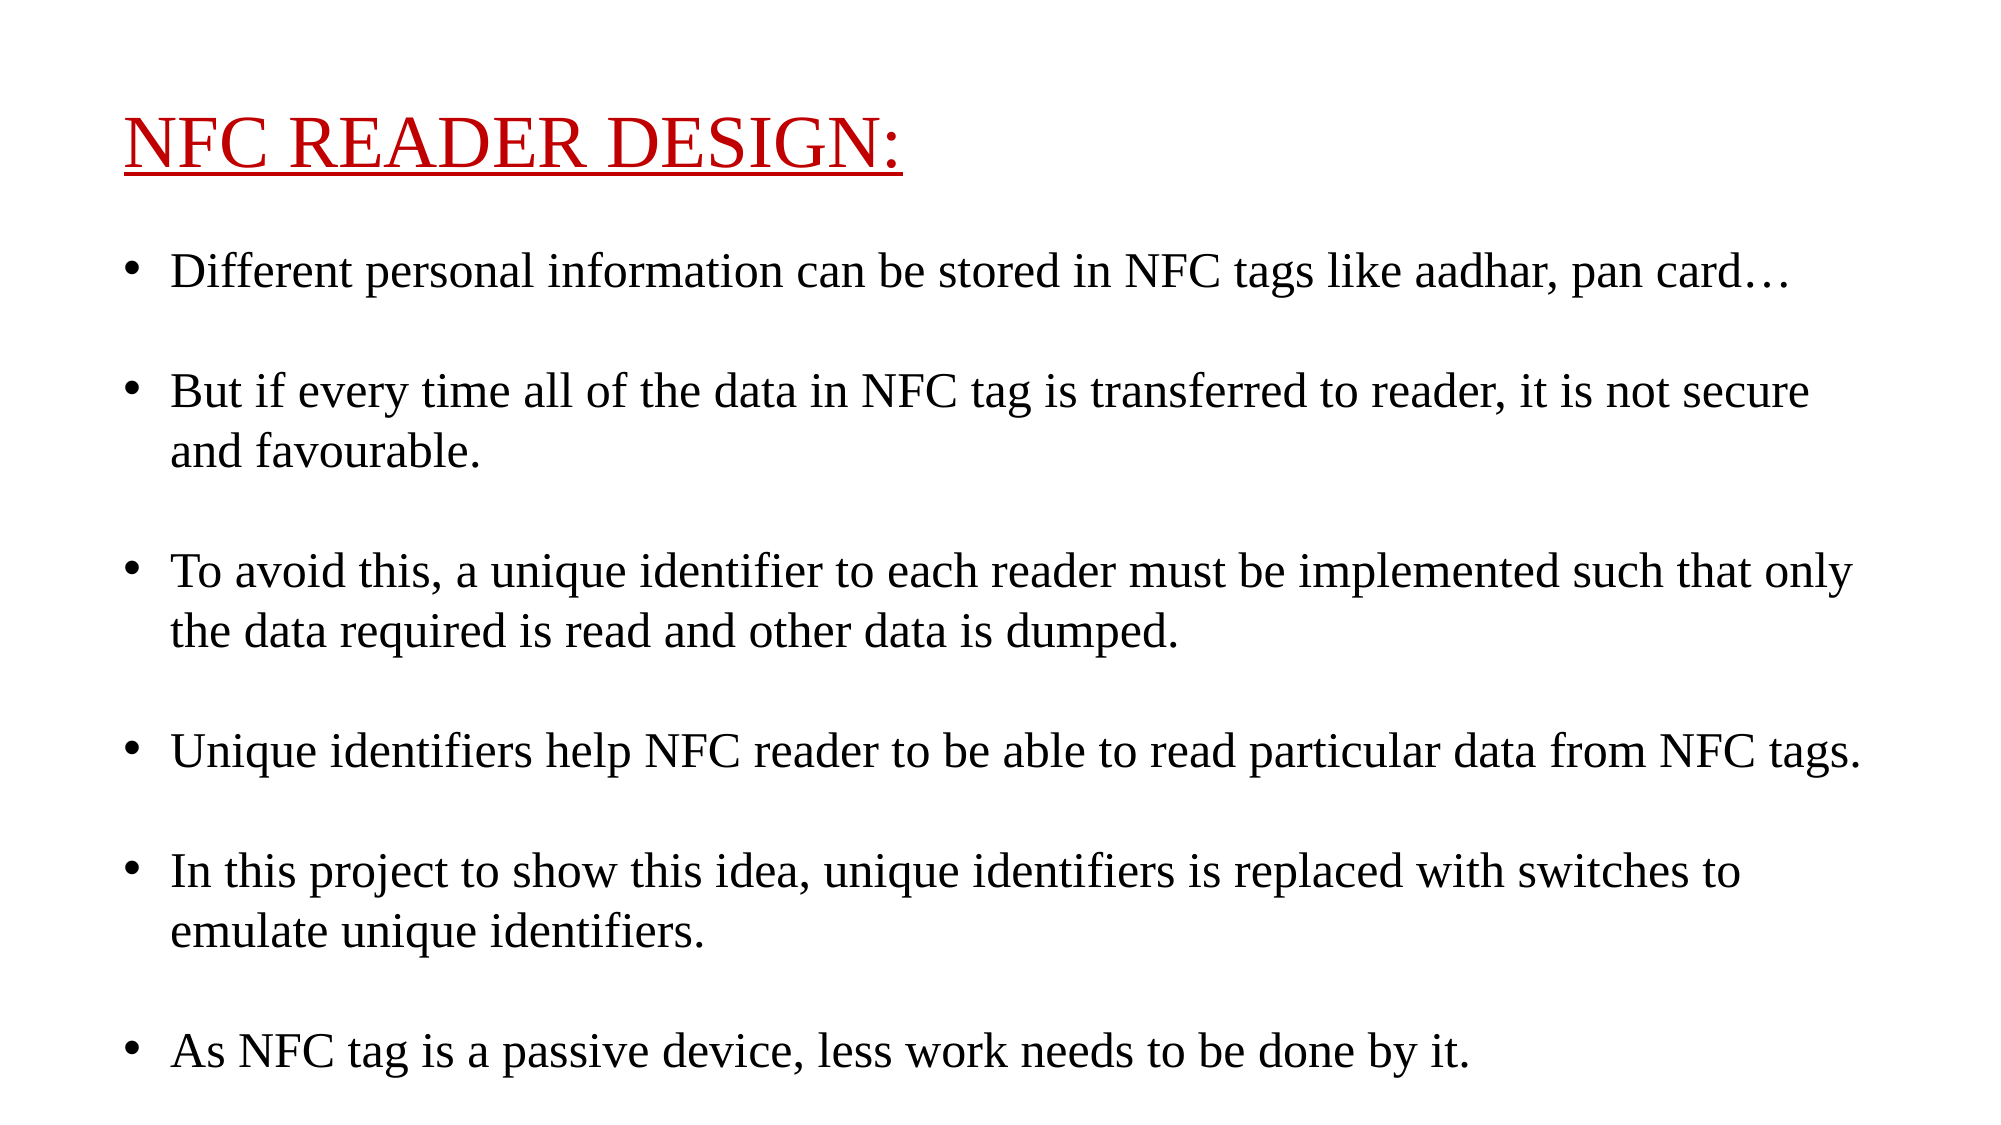

# NFC READER DESIGN:
Different personal information can be stored in NFC tags like aadhar, pan card…

But if every time all of the data in NFC tag is transferred to reader, it is not secure and favourable.

To avoid this, a unique identifier to each reader must be implemented such that only the data required is read and other data is dumped.

Unique identifiers help NFC reader to be able to read particular data from NFC tags.

In this project to show this idea, unique identifiers is replaced with switches to emulate unique identifiers.

As NFC tag is a passive device, less work needs to be done by it.